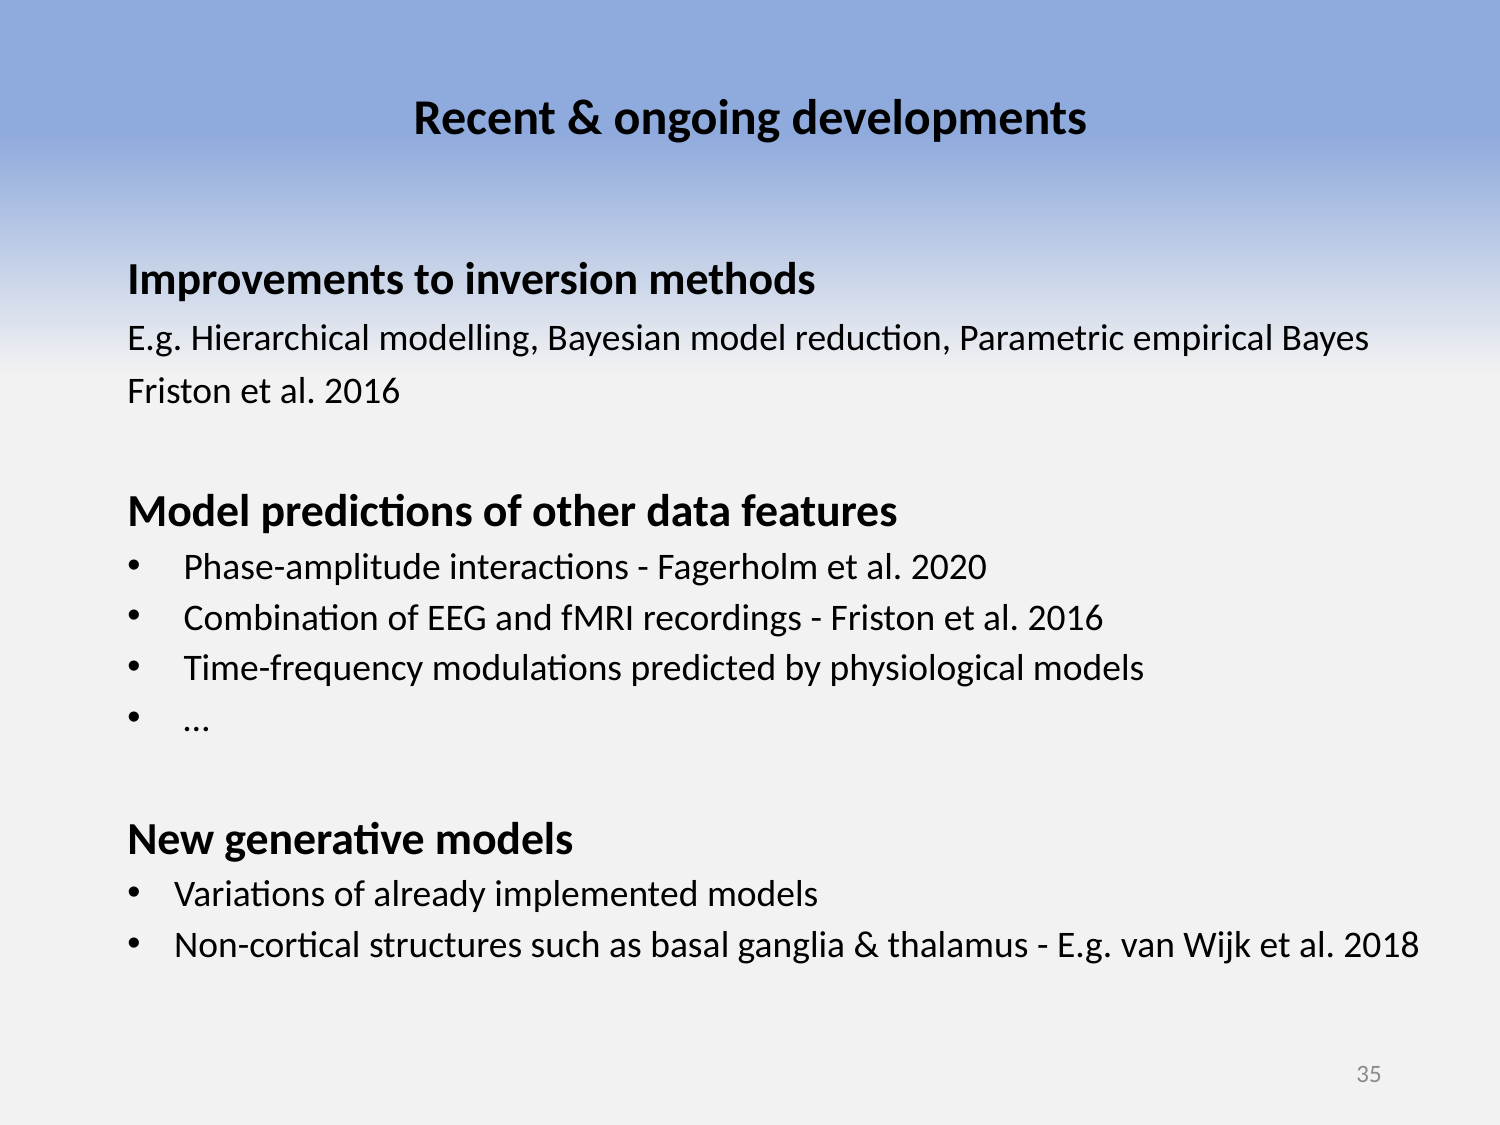

# Recent & ongoing developments
Improvements to inversion methods
E.g. Hierarchical modelling, Bayesian model reduction, Parametric empirical Bayes
Friston et al. 2016

Model predictions of other data features
Phase-amplitude interactions - Fagerholm et al. 2020
Combination of EEG and fMRI recordings - Friston et al. 2016
Time-frequency modulations predicted by physiological models
…

New generative models
Variations of already implemented models
Non-cortical structures such as basal ganglia & thalamus - E.g. van Wijk et al. 2018

35